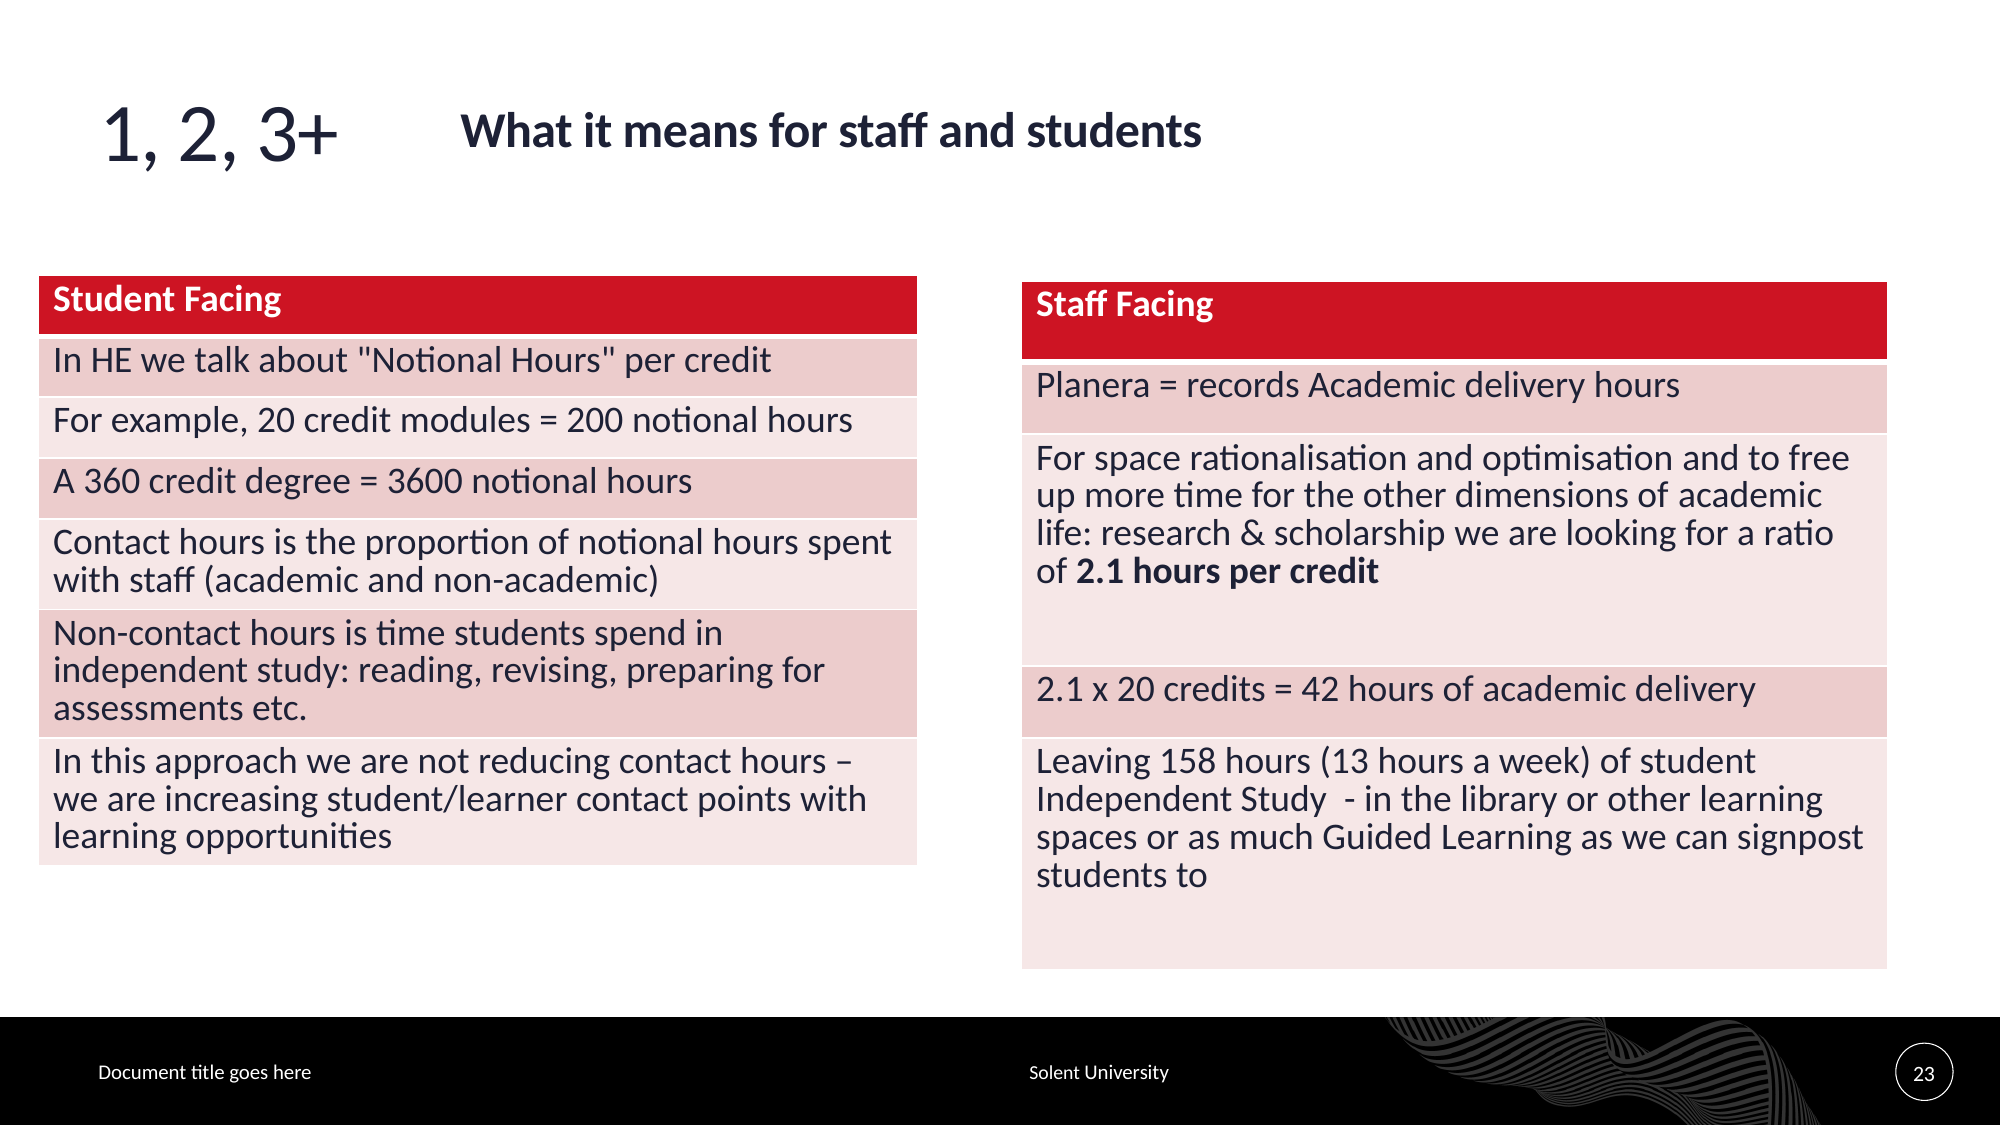

# 1, 2, 3+
What it means for staff and students
| Student Facing |
| --- |
| In HE we talk about "Notional Hours" per credit |
| For example, 20 credit modules = 200 notional hours |
| A 360 credit degree = 3600 notional hours |
| Contact hours is the proportion of notional hours spent with staff (academic and non-academic) |
| Non-contact hours is time students spend in independent study: reading, revising, preparing for assessments etc. |
| In this approach we are not reducing contact hours – we are increasing student/learner contact points with learning opportunities |
| Staff Facing |
| --- |
| Planera = records Academic delivery hours |
| For space rationalisation and optimisation and to free up more time for the other dimensions of academic life: research & scholarship we are looking for a ratio of 2.1 hours per credit |
| 2.1 x 20 credits = 42 hours of academic delivery |
| Leaving 158 hours (13 hours a week) of student Independent Study  - in the library or other learning spaces or as much Guided Learning as we can signpost students to |

23
Document title goes here